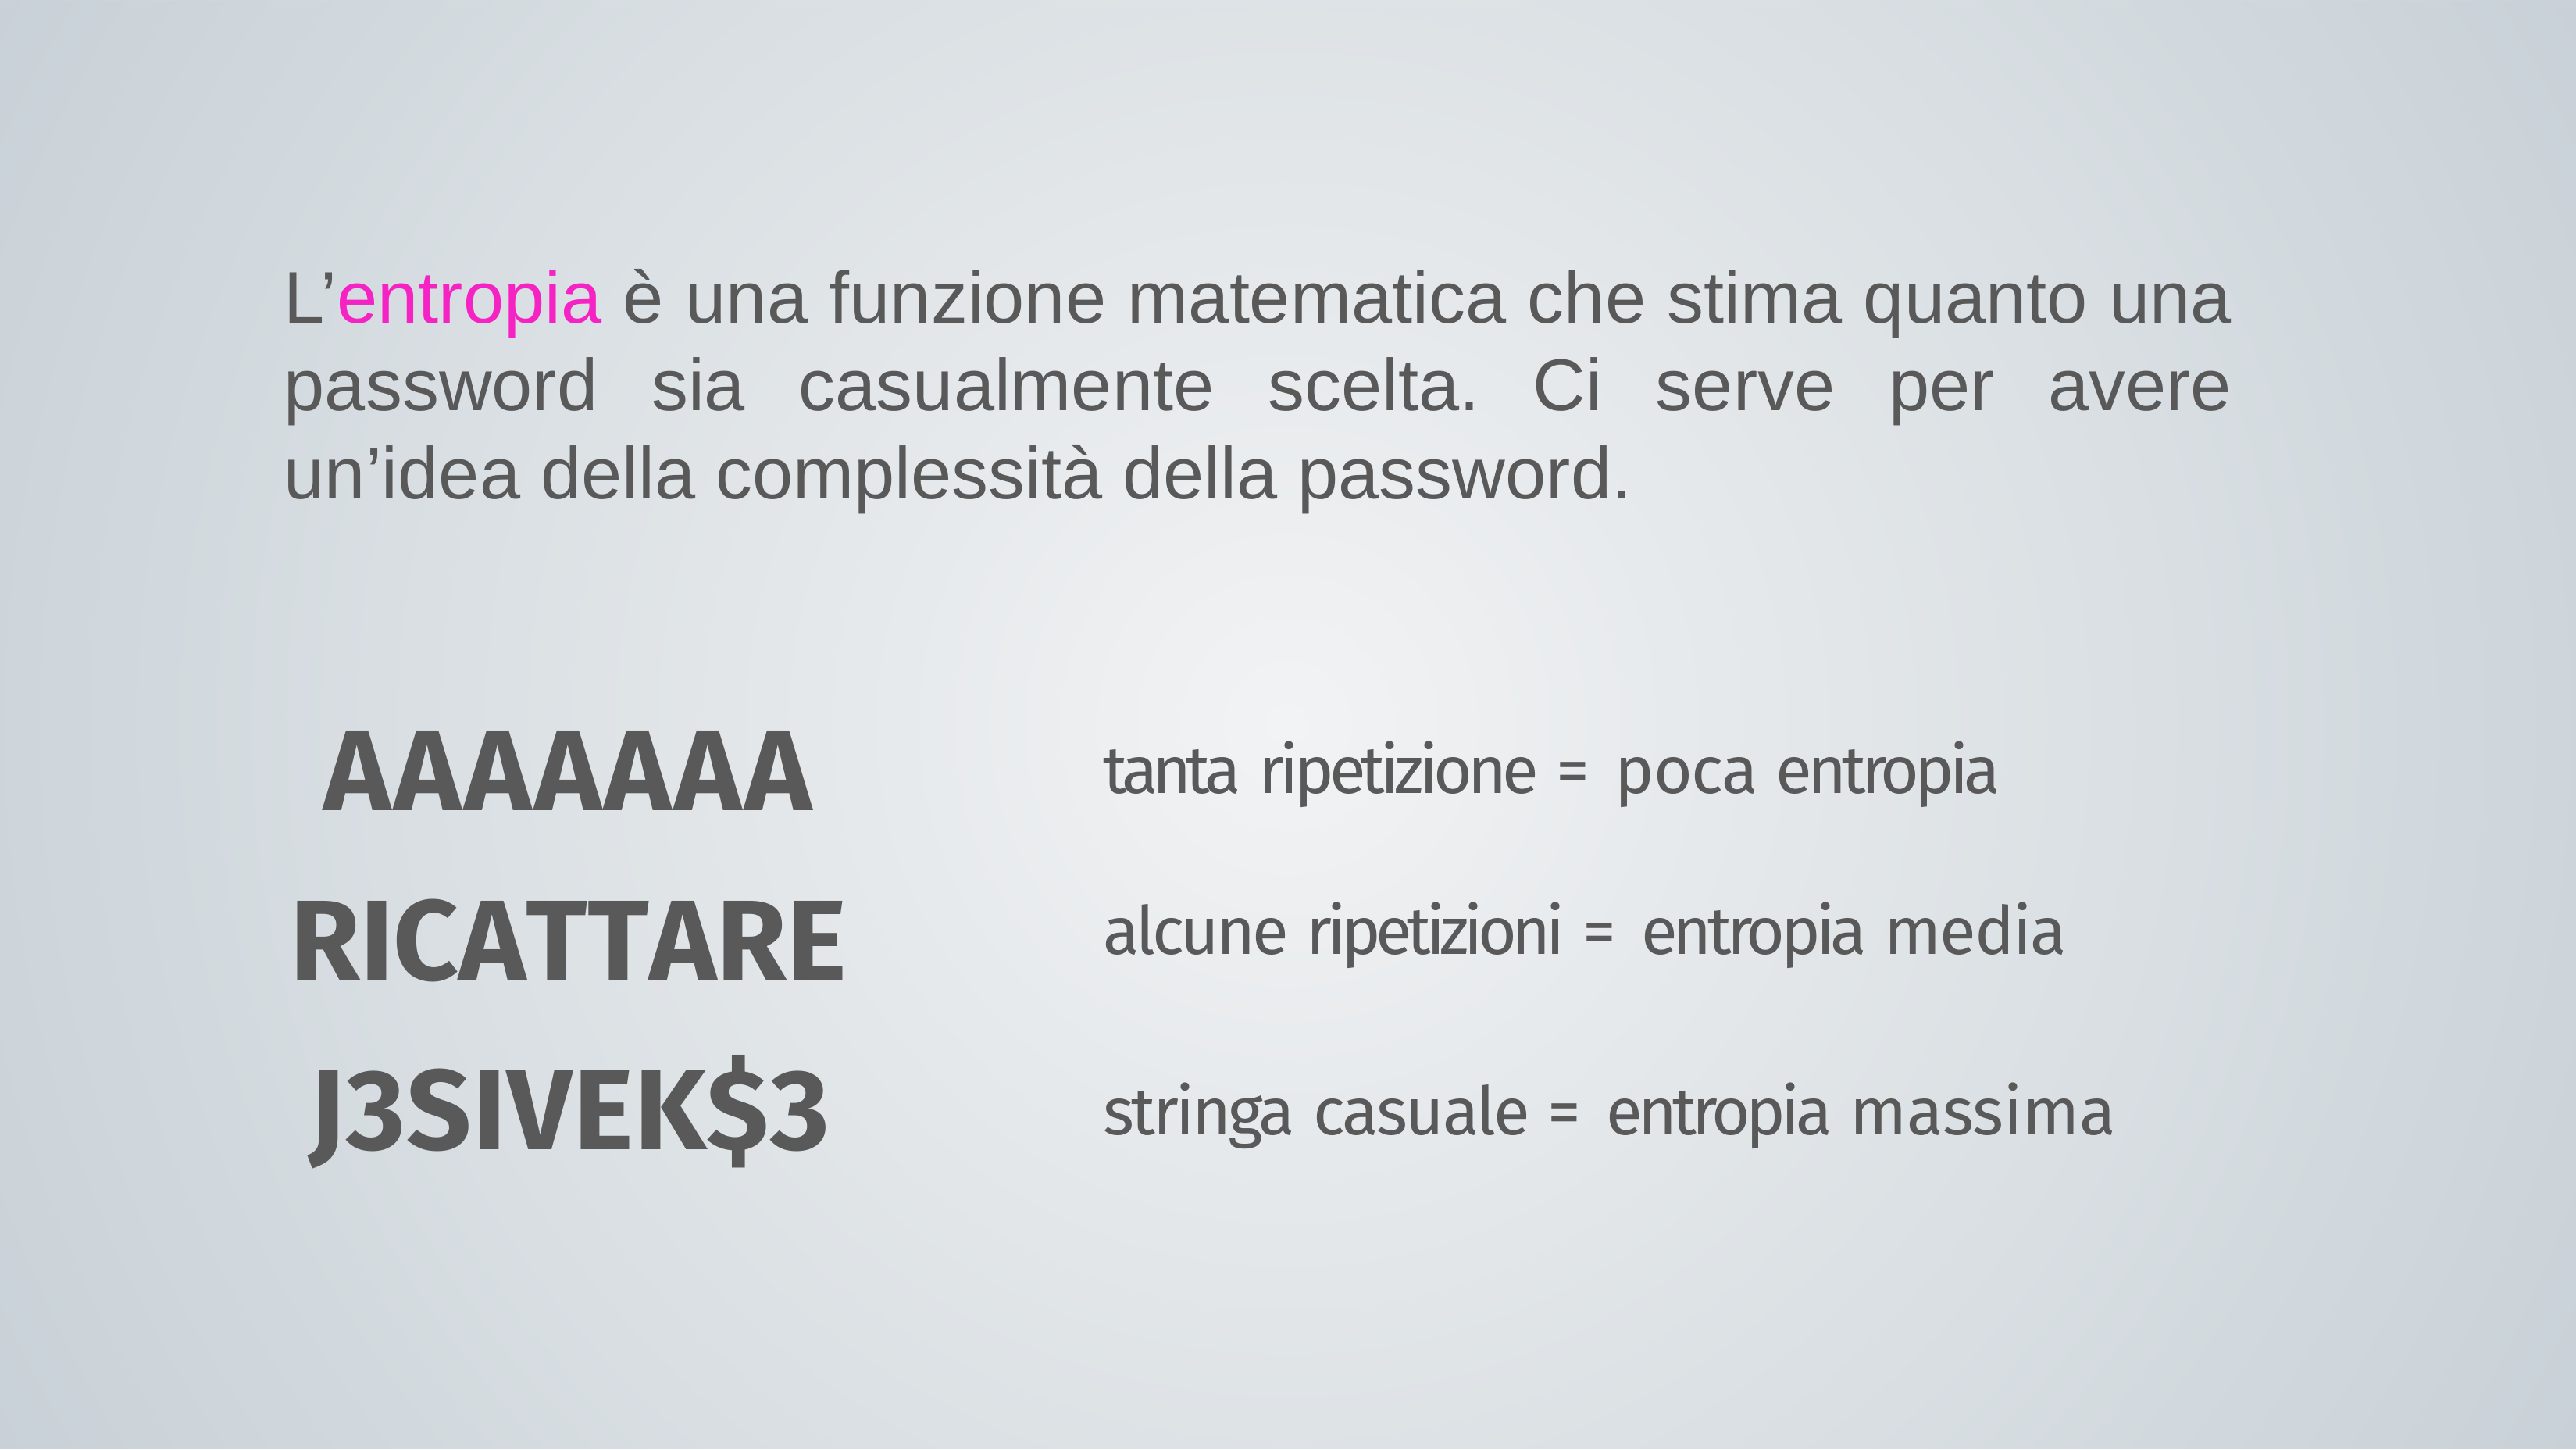

L’entropia è una funzione matematica che stima quanto una password sia casualmente scelta. Ci serve per avere un’idea della complessità della password.
AAAAAAA RICATTARE J3SIVEK$3
tanta ripetizione = poca entropia
alcune ripetizioni = entropia media
stringa casuale = entropia massima